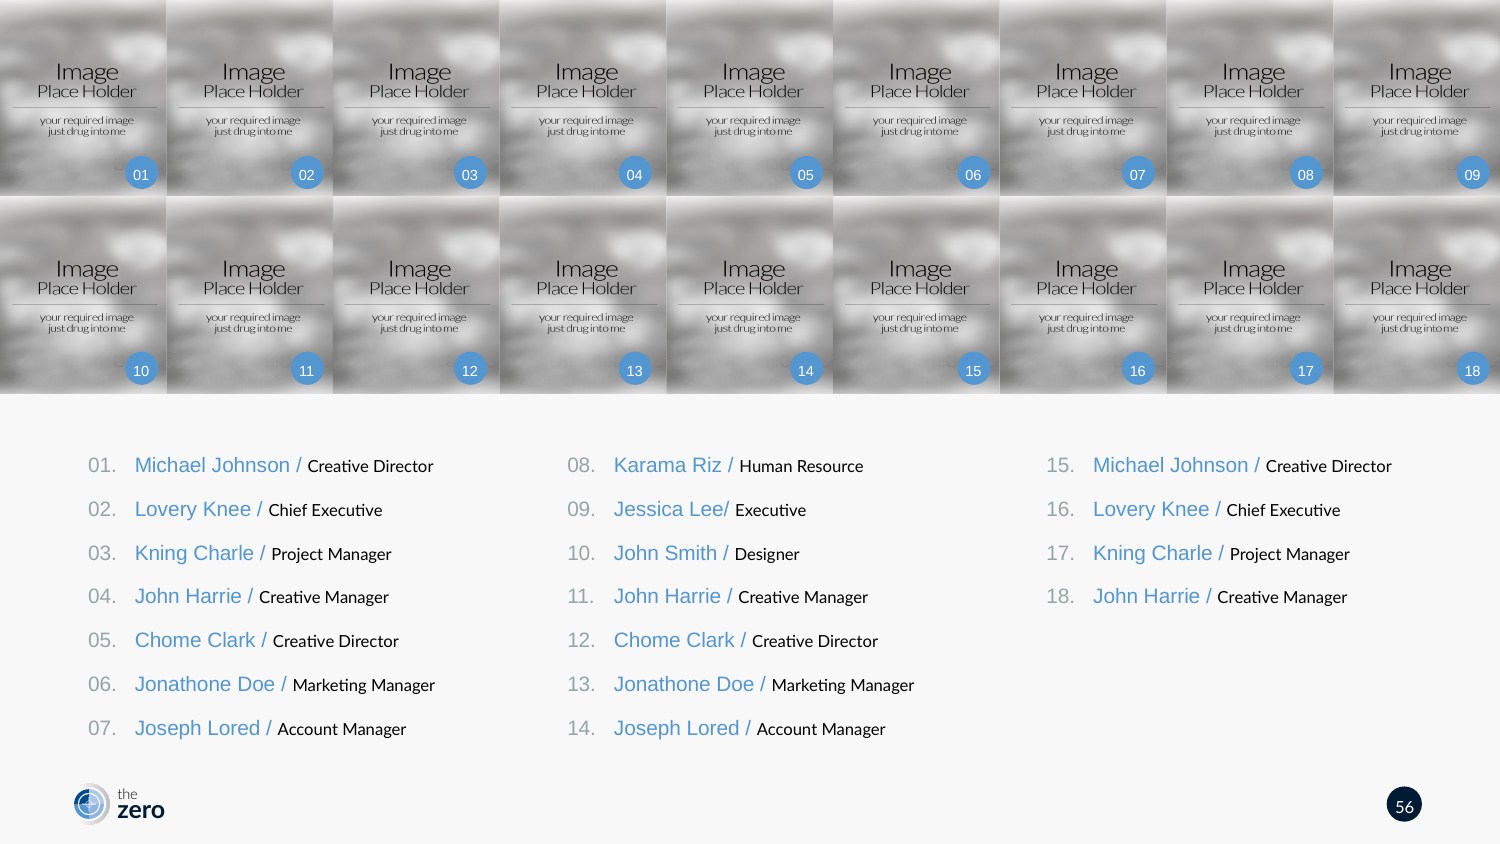

01

03

05

06

07

08

09

02

04

10

12

15

16

17

18

11

13

14
01.
Michael Johnson / Creative Director
08.
Karama Riz / Human Resource
15.
Michael Johnson / Creative Director
02.
Lovery Knee / Chief Executive
09.
Jessica Lee/ Executive
16.
Lovery Knee / Chief Executive
03.
Kning Charle / Project Manager
10.
John Smith / Designer
17.
Kning Charle / Project Manager
04.
John Harrie / Creative Manager
11.
John Harrie / Creative Manager
18.
John Harrie / Creative Manager
05.
Chome Clark / Creative Director
12.
Chome Clark / Creative Director
06.
Jonathone Doe / Marketing Manager
13.
Jonathone Doe / Marketing Manager
07.
Joseph Lored / Account Manager
14.
Joseph Lored / Account Manager

the

56
zero